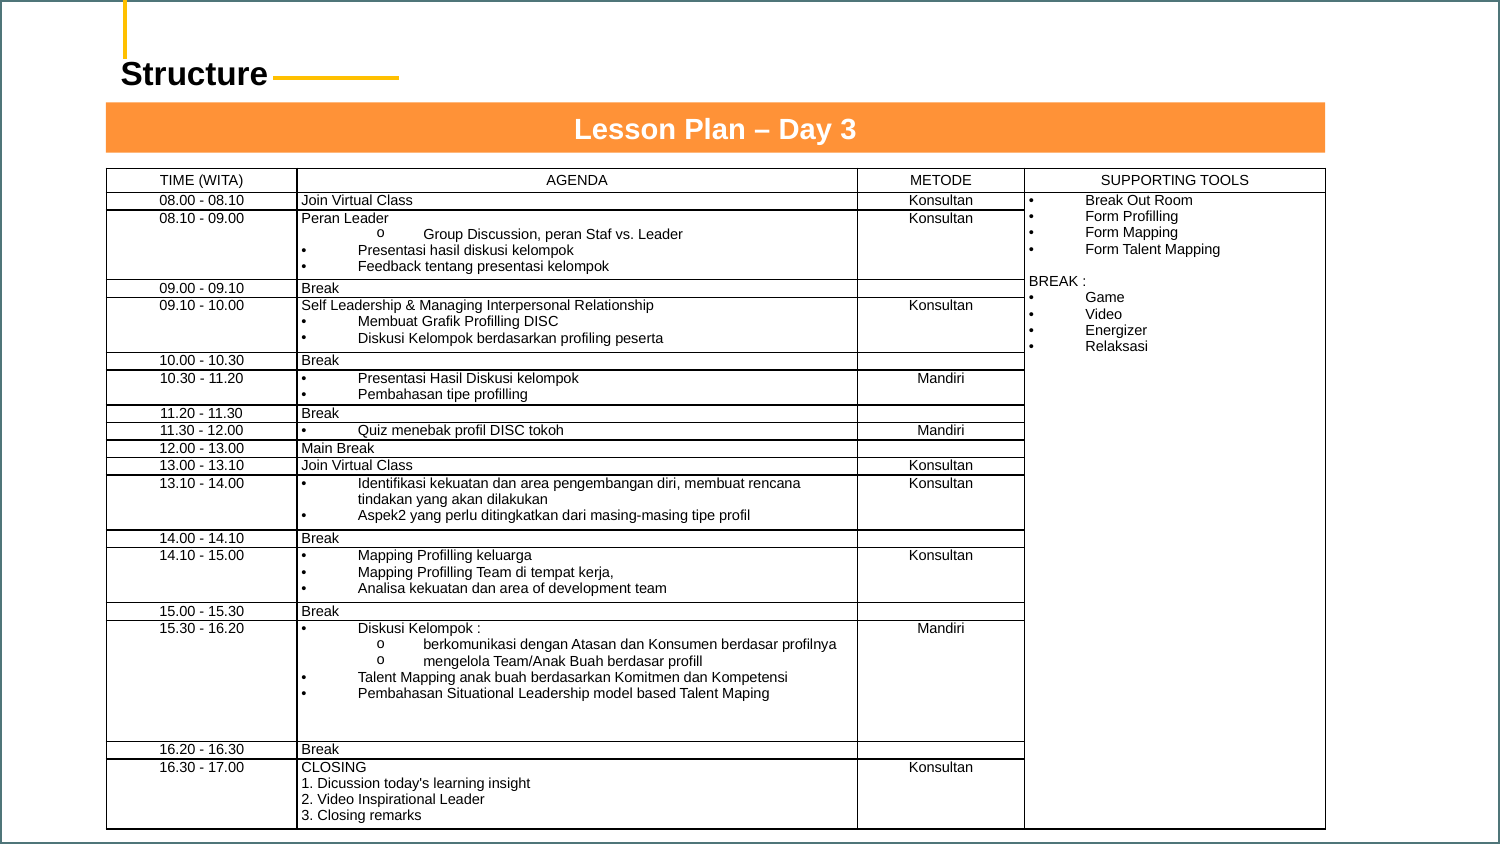

Structure
Lesson Plan – Day 3
| TIME (WITA) | AGENDA | METODE | SUPPORTING TOOLS |
| --- | --- | --- | --- |
| 08.00 - 08.10 | Join Virtual Class | Konsultan | Break Out Room Form Profilling Form Mapping Form Talent Mapping   BREAK : Game Video Energizer Relaksasi |
| 08.10 - 09.00 | Peran Leader Group Discussion, peran Staf vs. Leader Presentasi hasil diskusi kelompok Feedback tentang presentasi kelompok | Konsultan |  |
| 09.00 - 09.10 | Break |  |  |
| 09.10 - 10.00 | Self Leadership & Managing Interpersonal Relationship Membuat Grafik Profilling DISC Diskusi Kelompok berdasarkan profiling peserta | Konsultan |  |
| 10.00 - 10.30 | Break |  |  |
| 10.30 - 11.20 | Presentasi Hasil Diskusi kelompok Pembahasan tipe profilling | Mandiri |  |
| 11.20 - 11.30 | Break |  |  |
| 11.30 - 12.00 | Quiz menebak profil DISC tokoh | Mandiri |  |
| 12.00 - 13.00 | Main Break |  |  |
| 13.00 - 13.10 | Join Virtual Class | Konsultan |  |
| 13.10 - 14.00 | Identifikasi kekuatan dan area pengembangan diri, membuat rencana tindakan yang akan dilakukan Aspek2 yang perlu ditingkatkan dari masing-masing tipe profil | Konsultan |  |
| 14.00 - 14.10 | Break |  |  |
| 14.10 - 15.00 | Mapping Profilling keluarga Mapping Profilling Team di tempat kerja, Analisa kekuatan dan area of development team | Konsultan |  |
| 15.00 - 15.30 | Break |  |  |
| 15.30 - 16.20 | Diskusi Kelompok : berkomunikasi dengan Atasan dan Konsumen berdasar profilnya mengelola Team/Anak Buah berdasar profill Talent Mapping anak buah berdasarkan Komitmen dan Kompetensi Pembahasan Situational Leadership model based Talent Maping | Mandiri |  |
| 16.20 - 16.30 | Break |  |  |
| 16.30 - 17.00 | CLOSING 1. Dicussion today's learning insight 2. Video Inspirational Leader 3. Closing remarks | Konsultan |  |
15